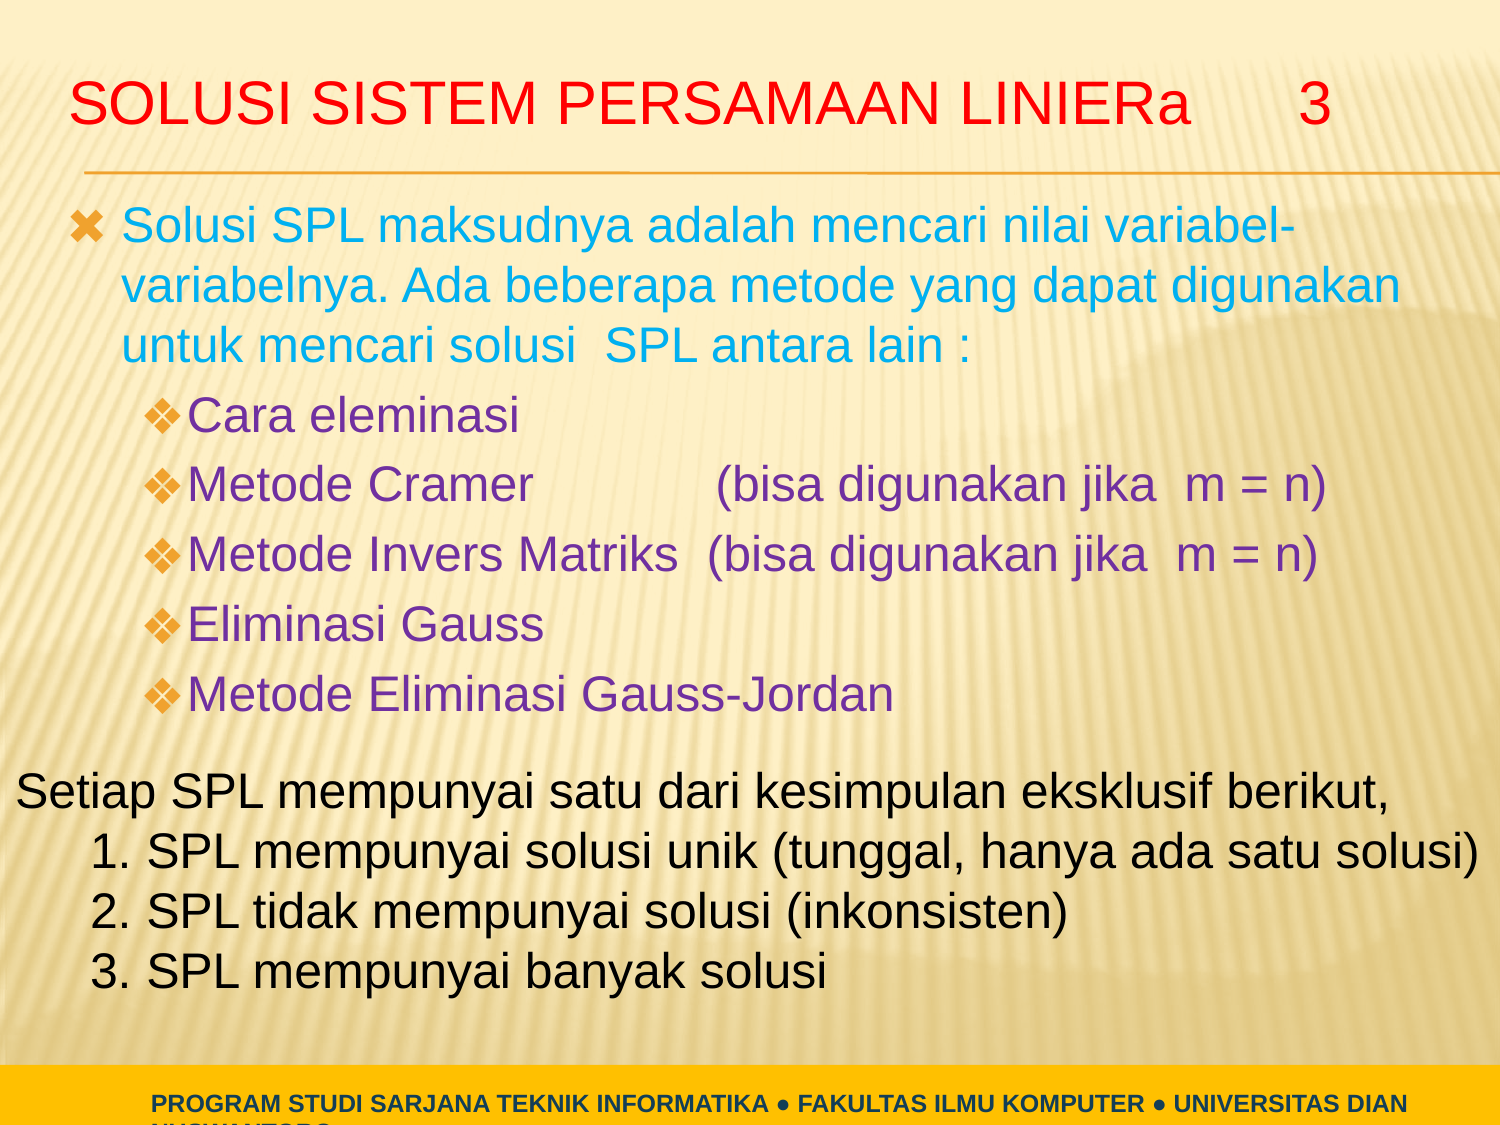

# SOLUSI SISTEM PERSAMAAN LINIERa	3
Solusi SPL maksudnya adalah mencari nilai variabel-variabelnya. Ada beberapa metode yang dapat digunakan untuk mencari solusi  SPL antara lain :
Cara eleminasi
Metode Cramer             (bisa digunakan jika  m = n)
Metode Invers Matriks  (bisa digunakan jika  m = n)
Eliminasi Gauss
Metode Eliminasi Gauss-Jordan
Setiap SPL mempunyai satu dari kesimpulan eksklusif berikut,
SPL mempunyai solusi unik (tunggal, hanya ada satu solusi)
SPL tidak mempunyai solusi (inkonsisten)
SPL mempunyai banyak solusi

PROGRAM STUDI SARJANA TEKNIK INFORMATIKA ● FAKULTAS ILMU KOMPUTER ● UNIVERSITAS DIAN NUSWANTORO